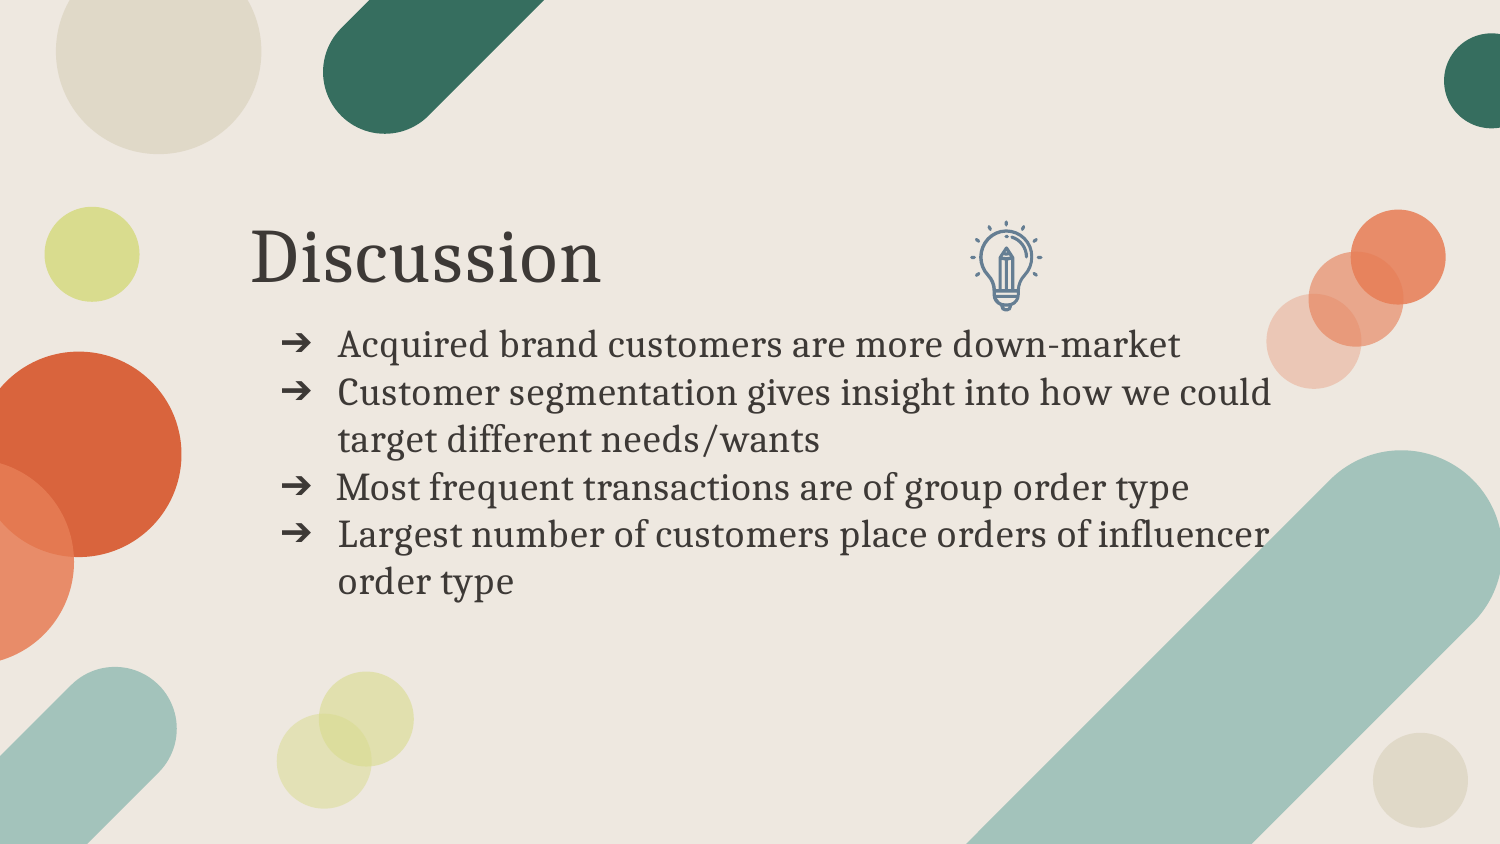

Discussion

# Acquired brand customers are more down-market
Customer segmentation gives insight into how we could target different needs/wants
Most frequent transactions are of group order type
Largest number of customers place orders of influencer order type